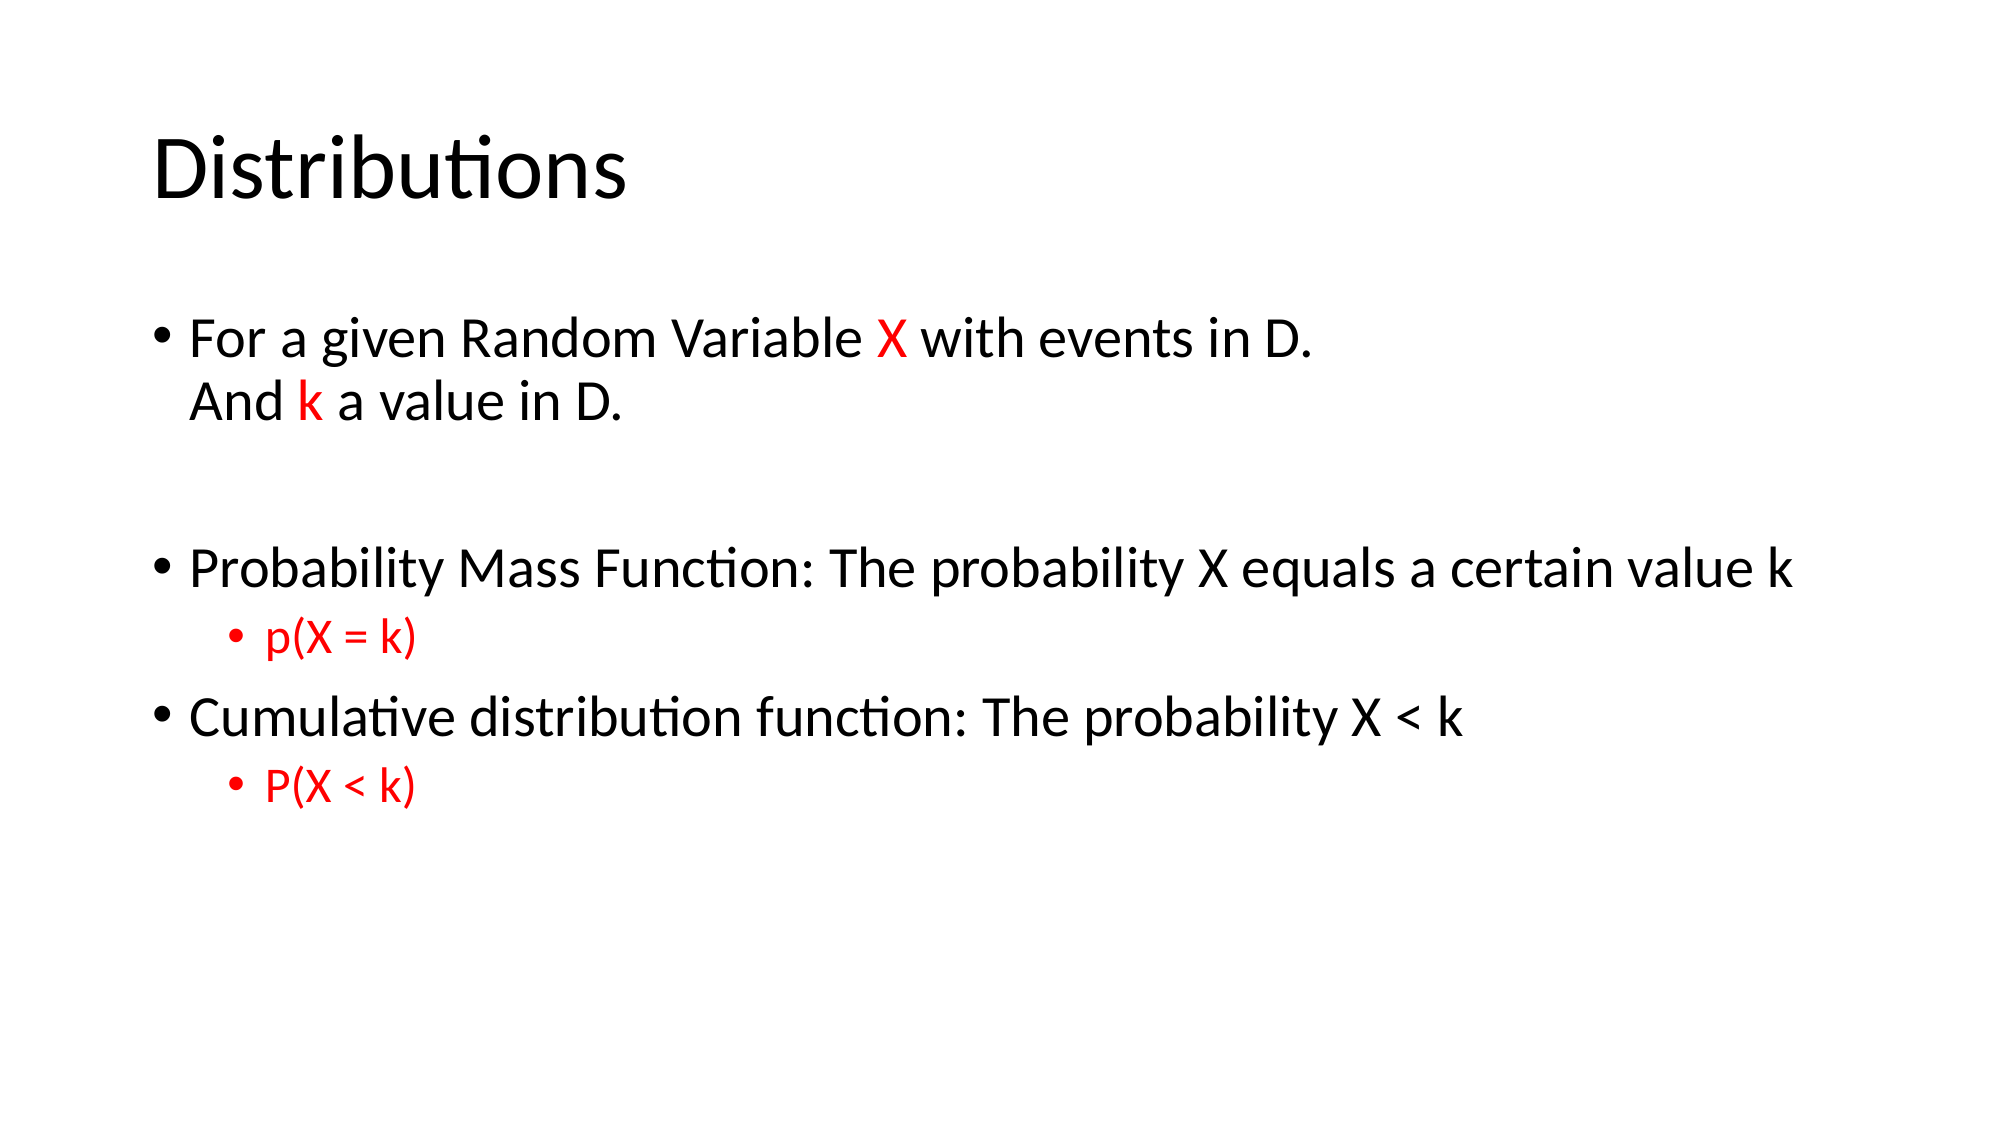

# Distributions
For a given Random Variable X with events in D.
And k a value in D.

Probability Mass Function: The probability X equals a certain value k
p(X = k)
Cumulative distribution function: The probability X < k
P(X < k)